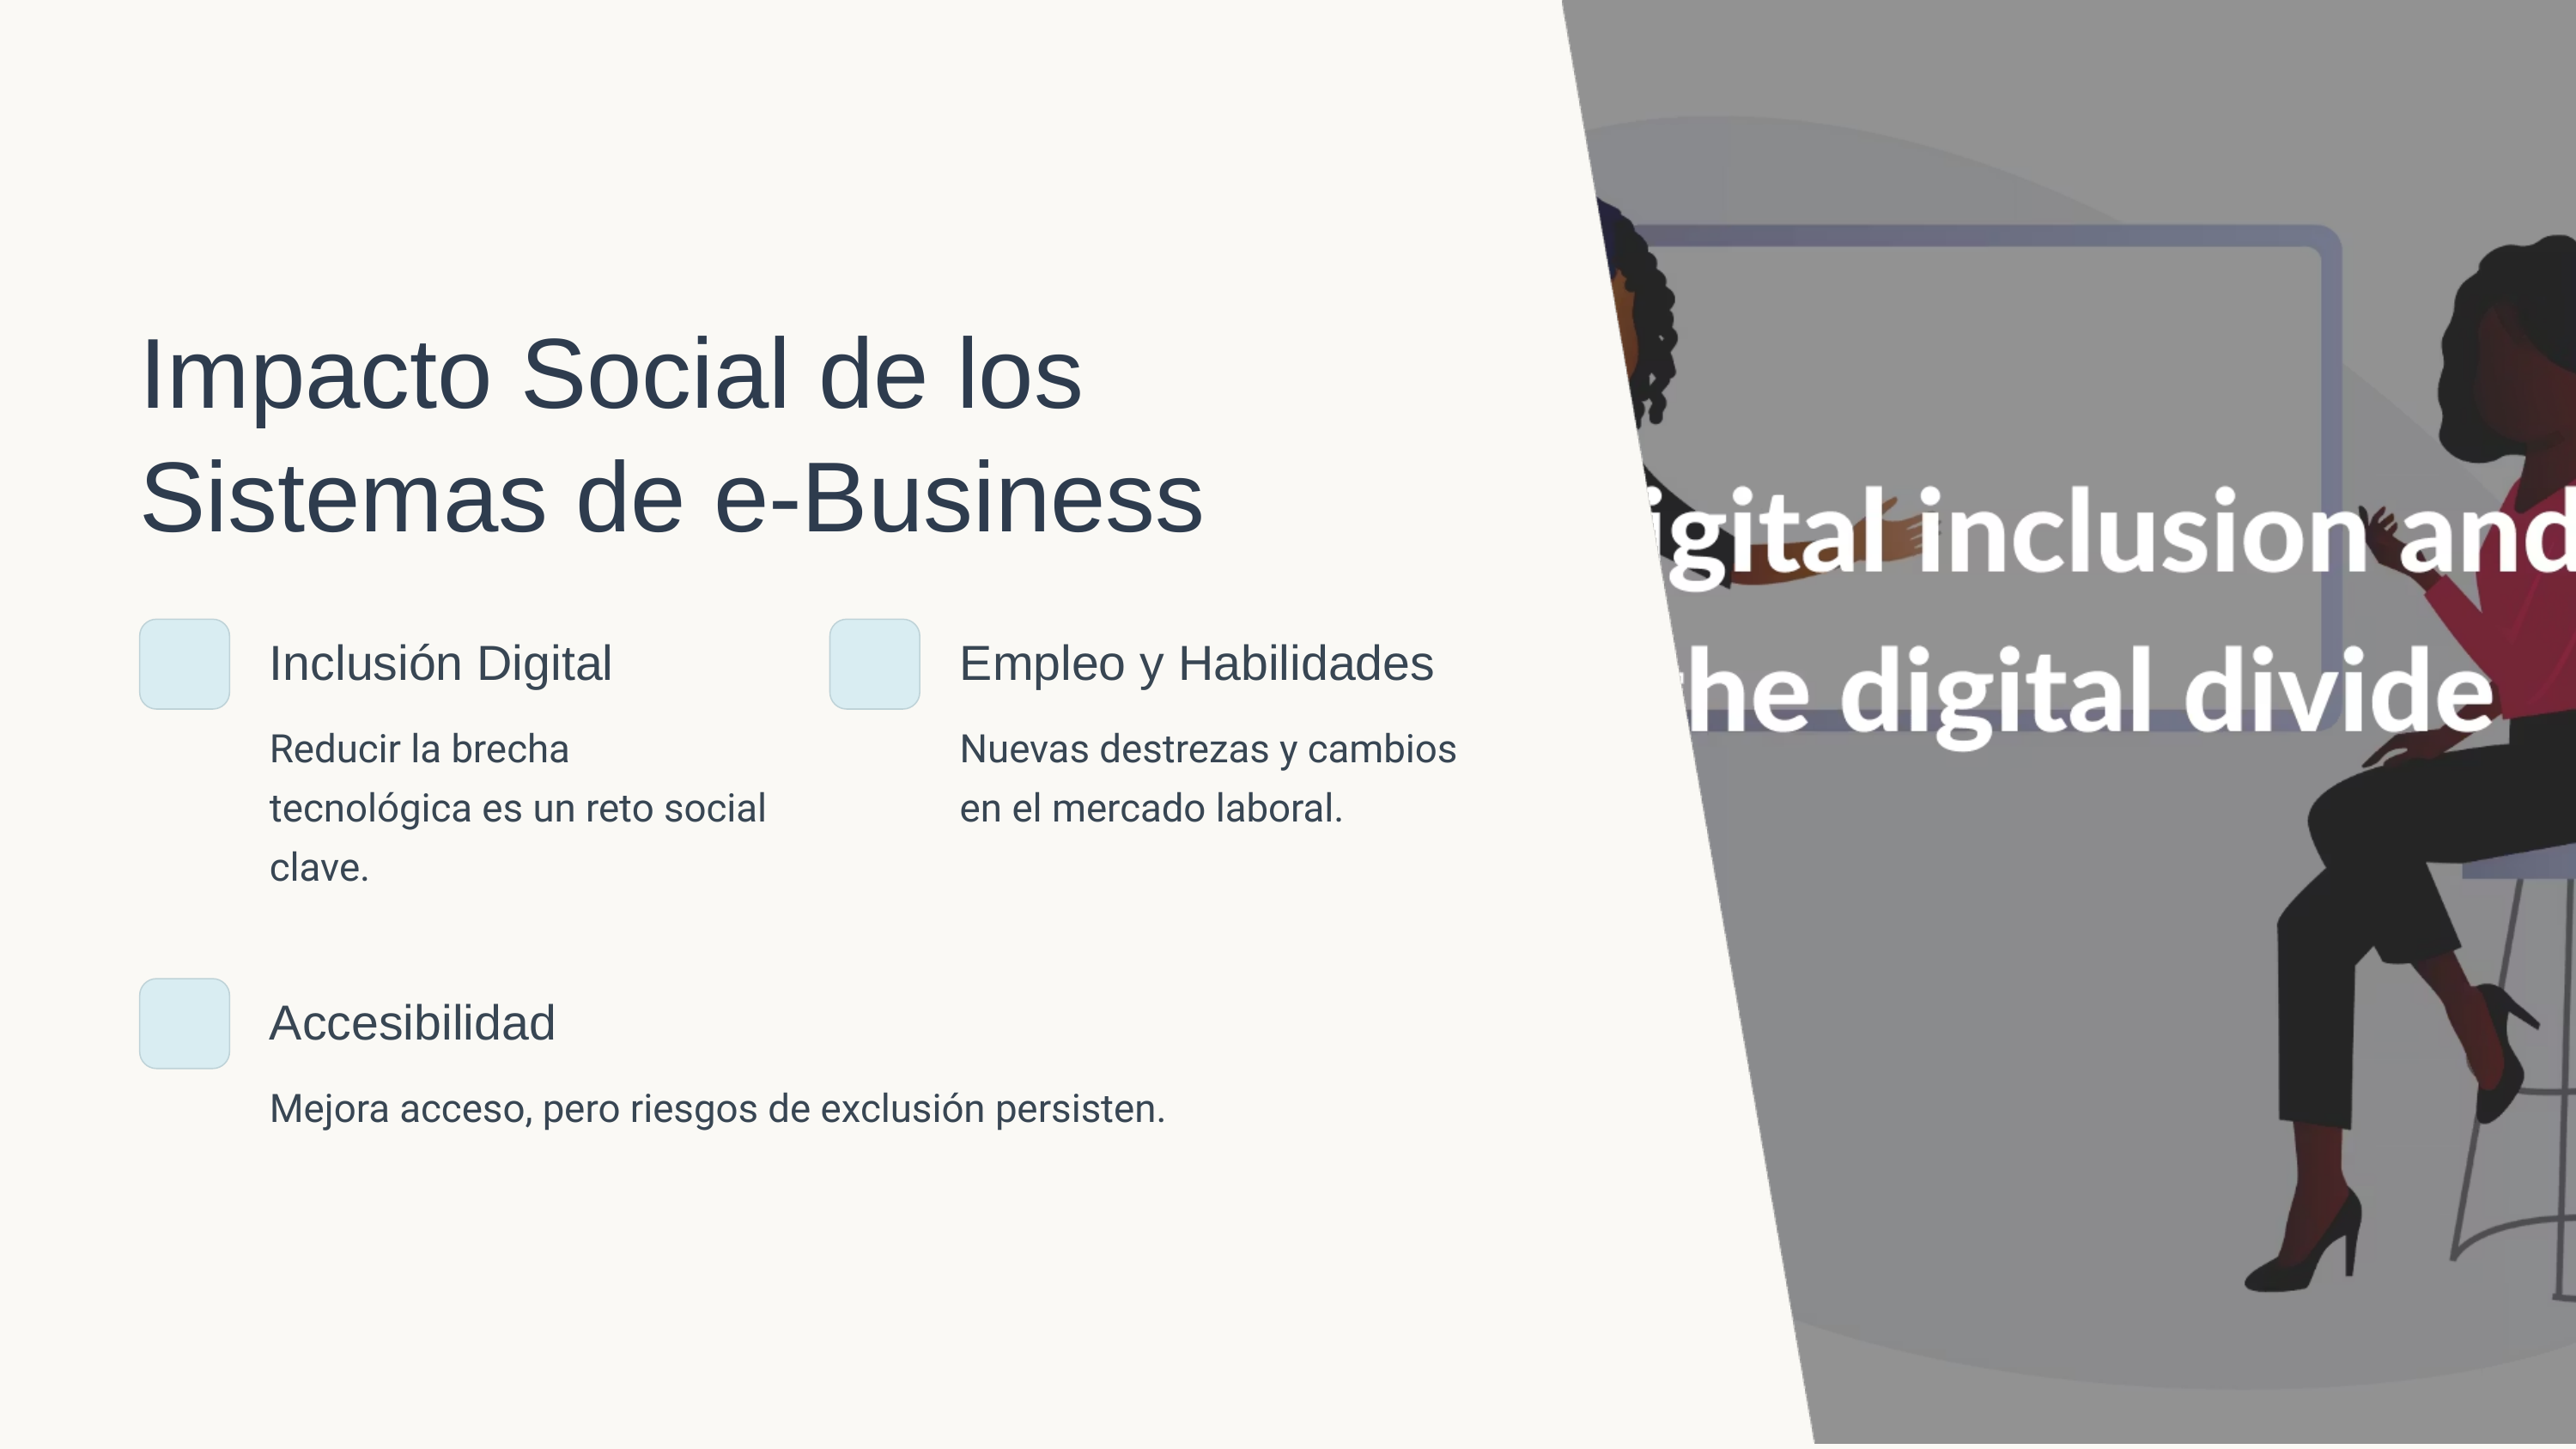

Impacto Social de los Sistemas de e-Business

Inclusión Digital

Empleo y Habilidades

Reducir la brecha tecnológica es un reto social clave.

Nuevas destrezas y cambios en el mercado laboral.

Accesibilidad

Mejora acceso, pero riesgos de exclusión persisten.